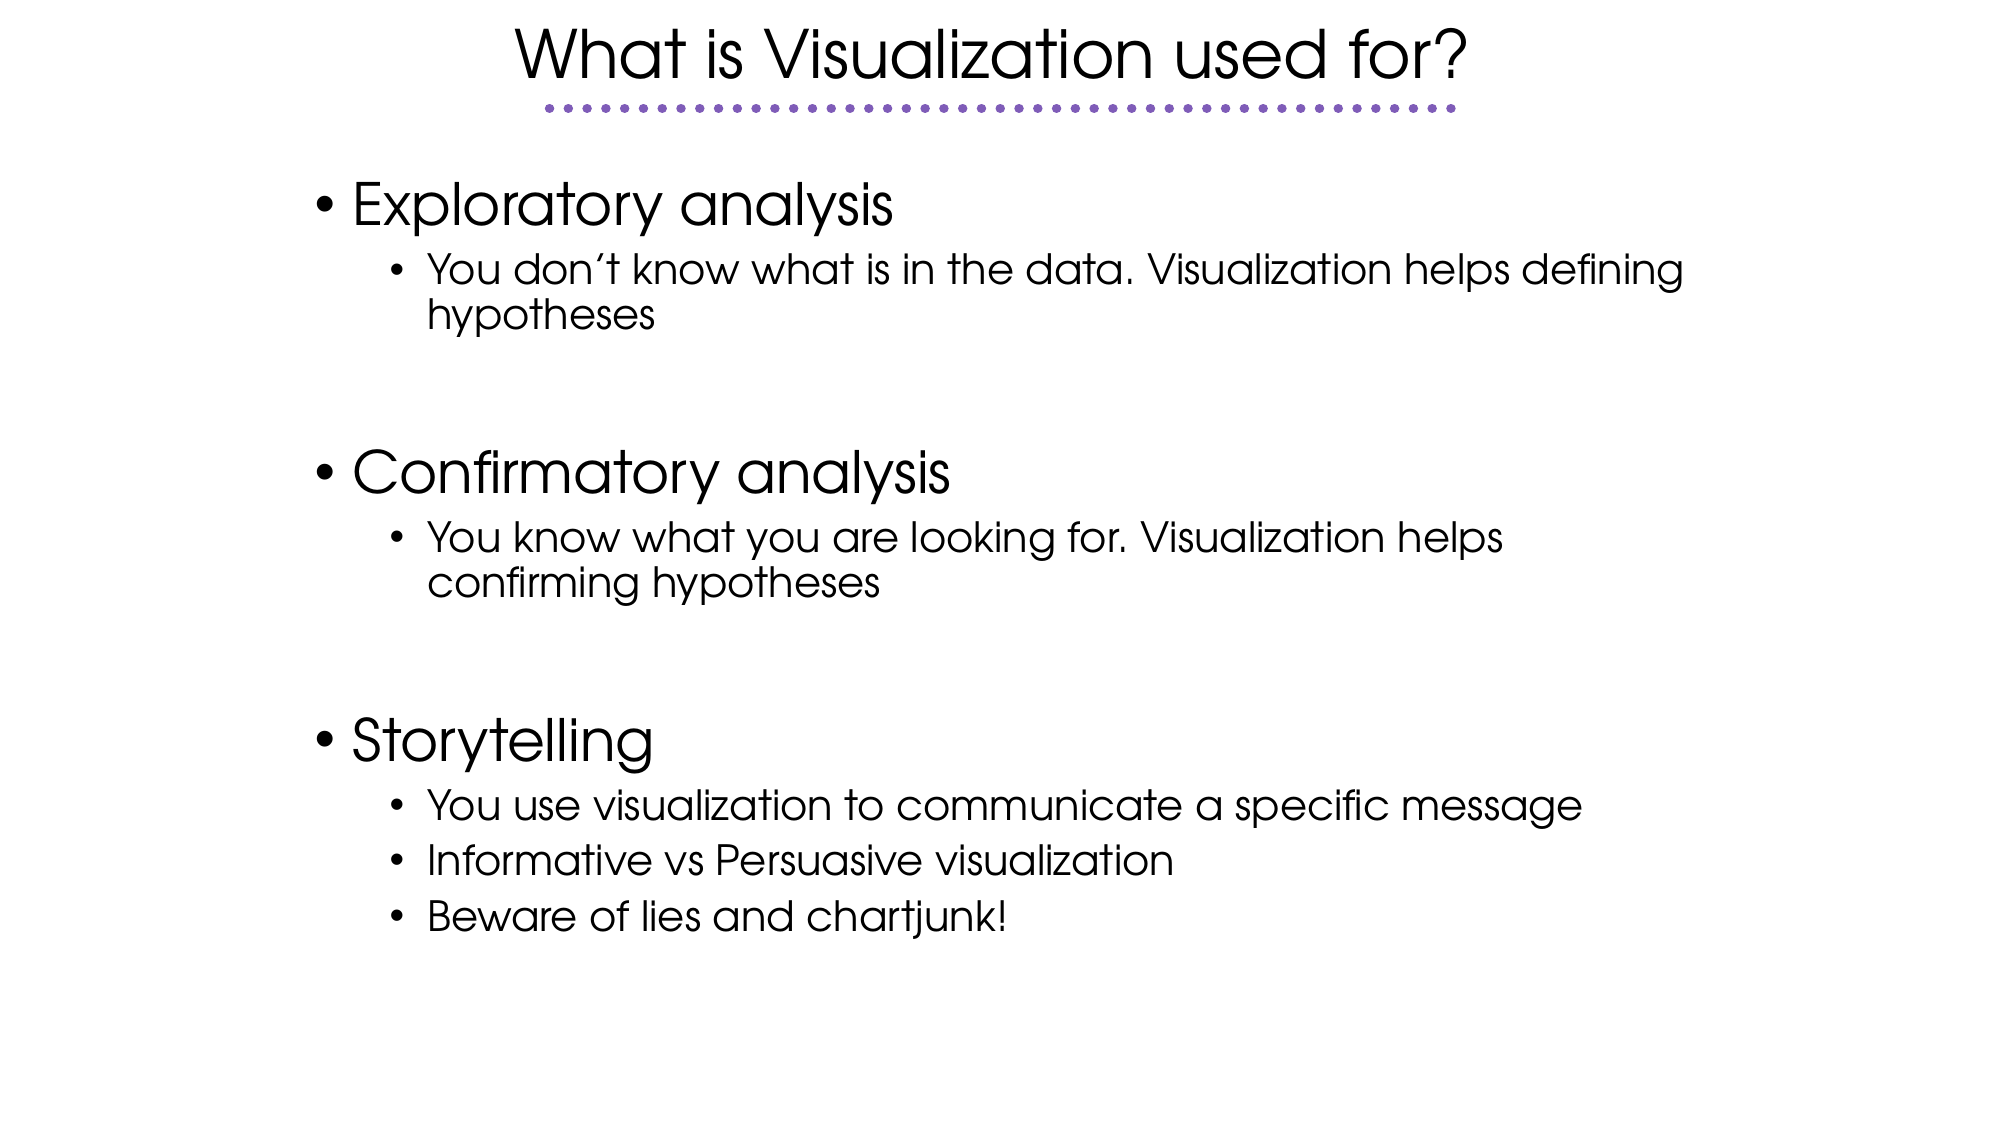

# What is Visualization used for?
Exploratory analysis
You don’t know what is in the data. Visualization helps defining hypotheses

Confirmatory analysis
You know what you are looking for. Visualization helps confirming hypotheses

Storytelling
You use visualization to communicate a specific message
Informative vs Persuasive visualization
Beware of lies and chartjunk!